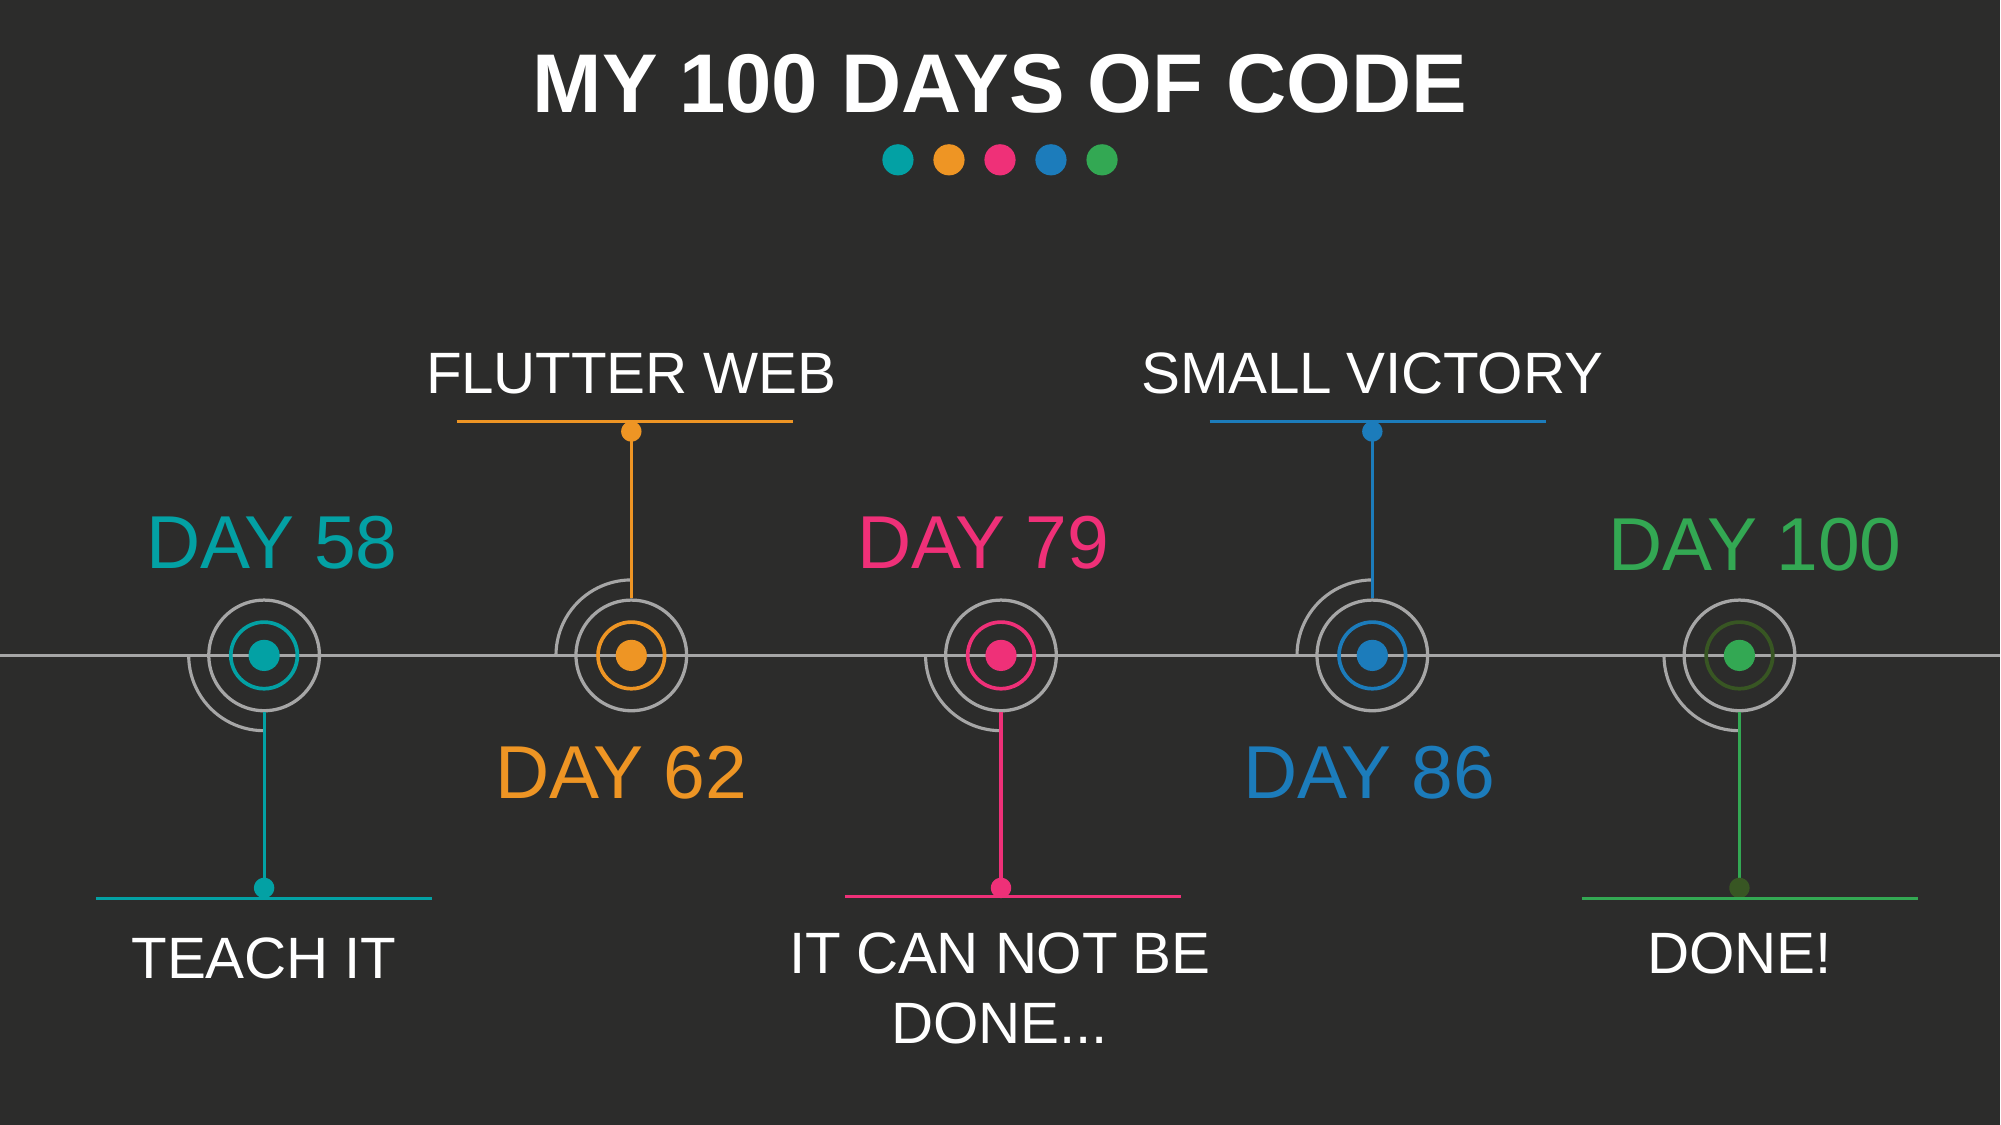

MY 100 DAYS OF CODE

FLUTTER WEB
SMALL VICTORY

DAY 58
DAY 79
DAY 100

DAY 62
DAY 86

IT CAN NOT BE DONE...
DONE!
TEACH IT